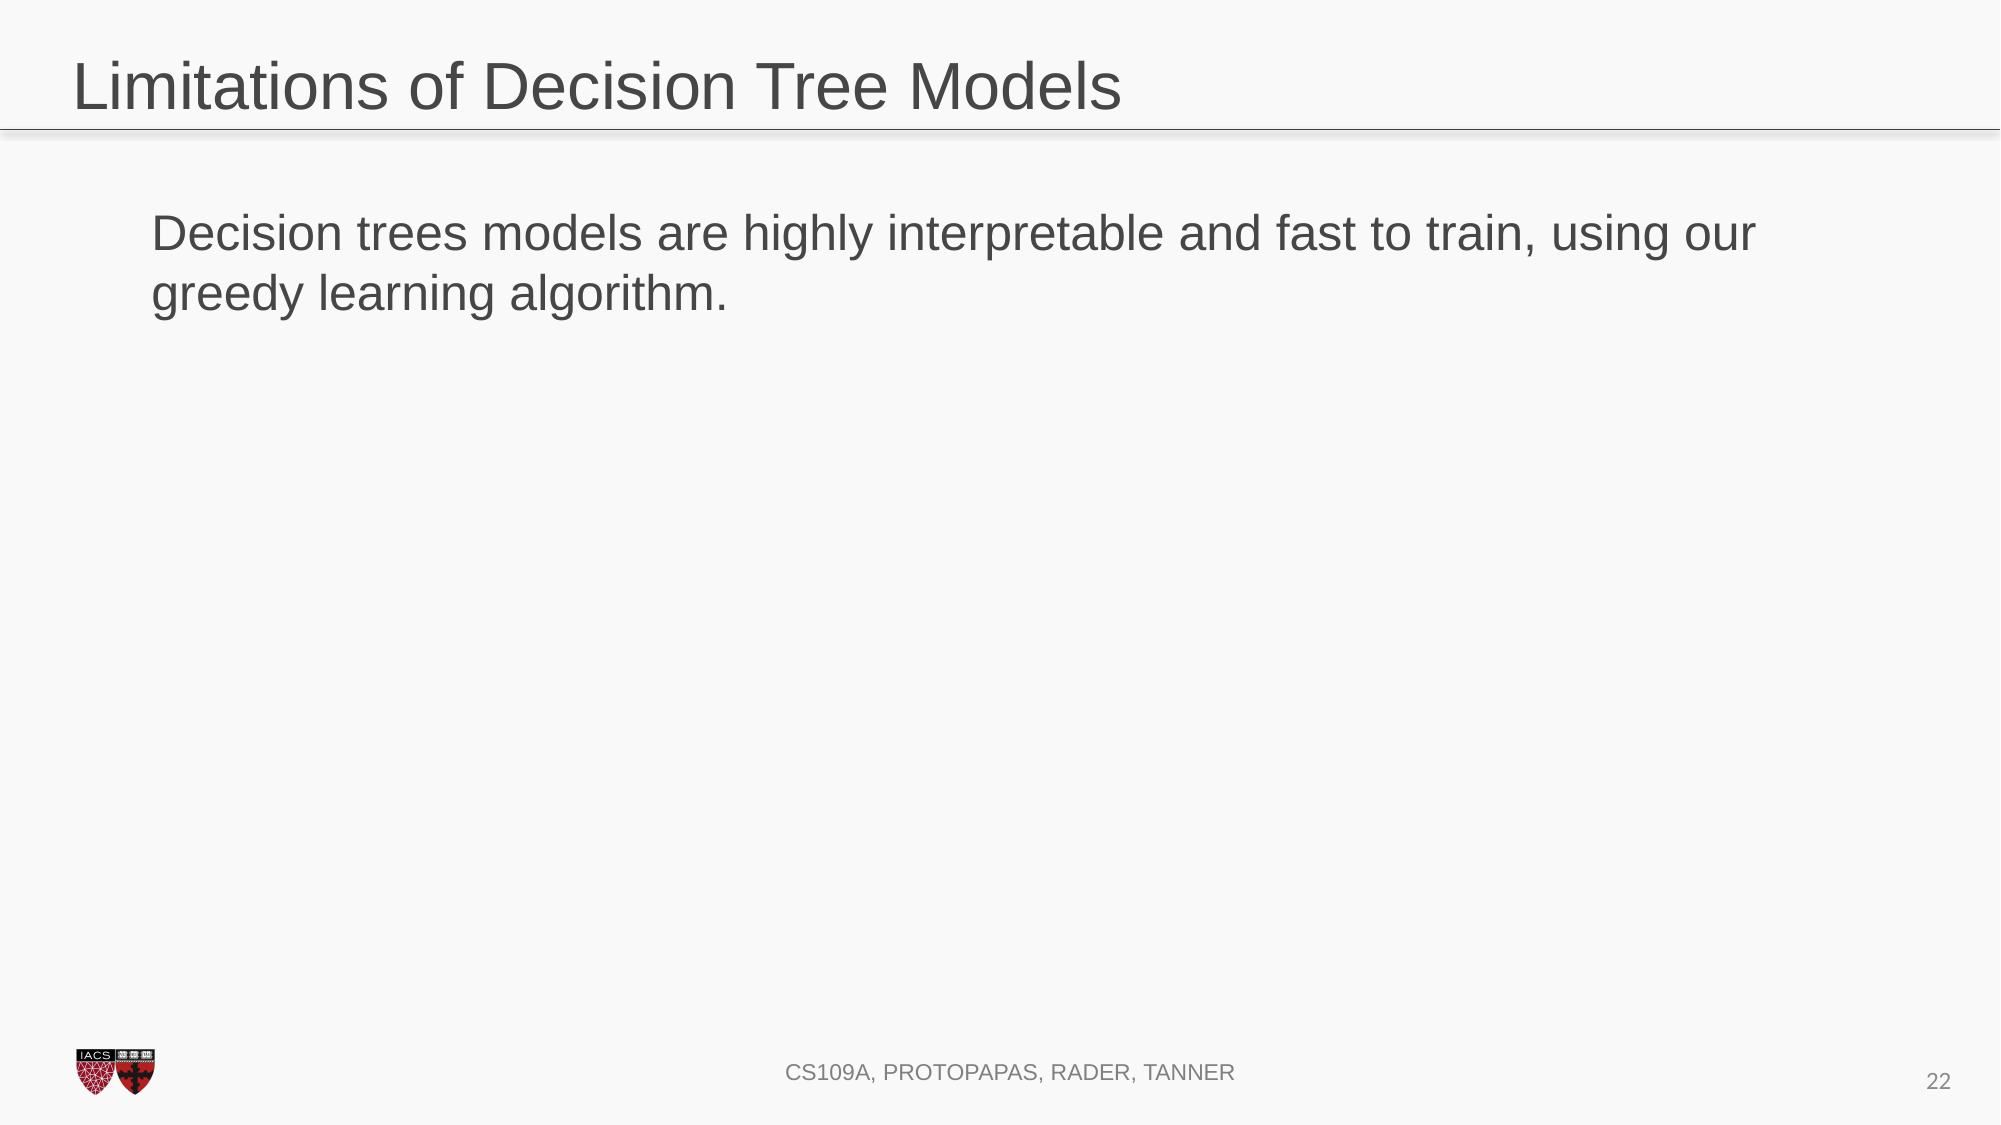

# Limitations of Decision Tree Models
Decision trees models are highly interpretable and fast to train, using our greedy learning algorithm.
22